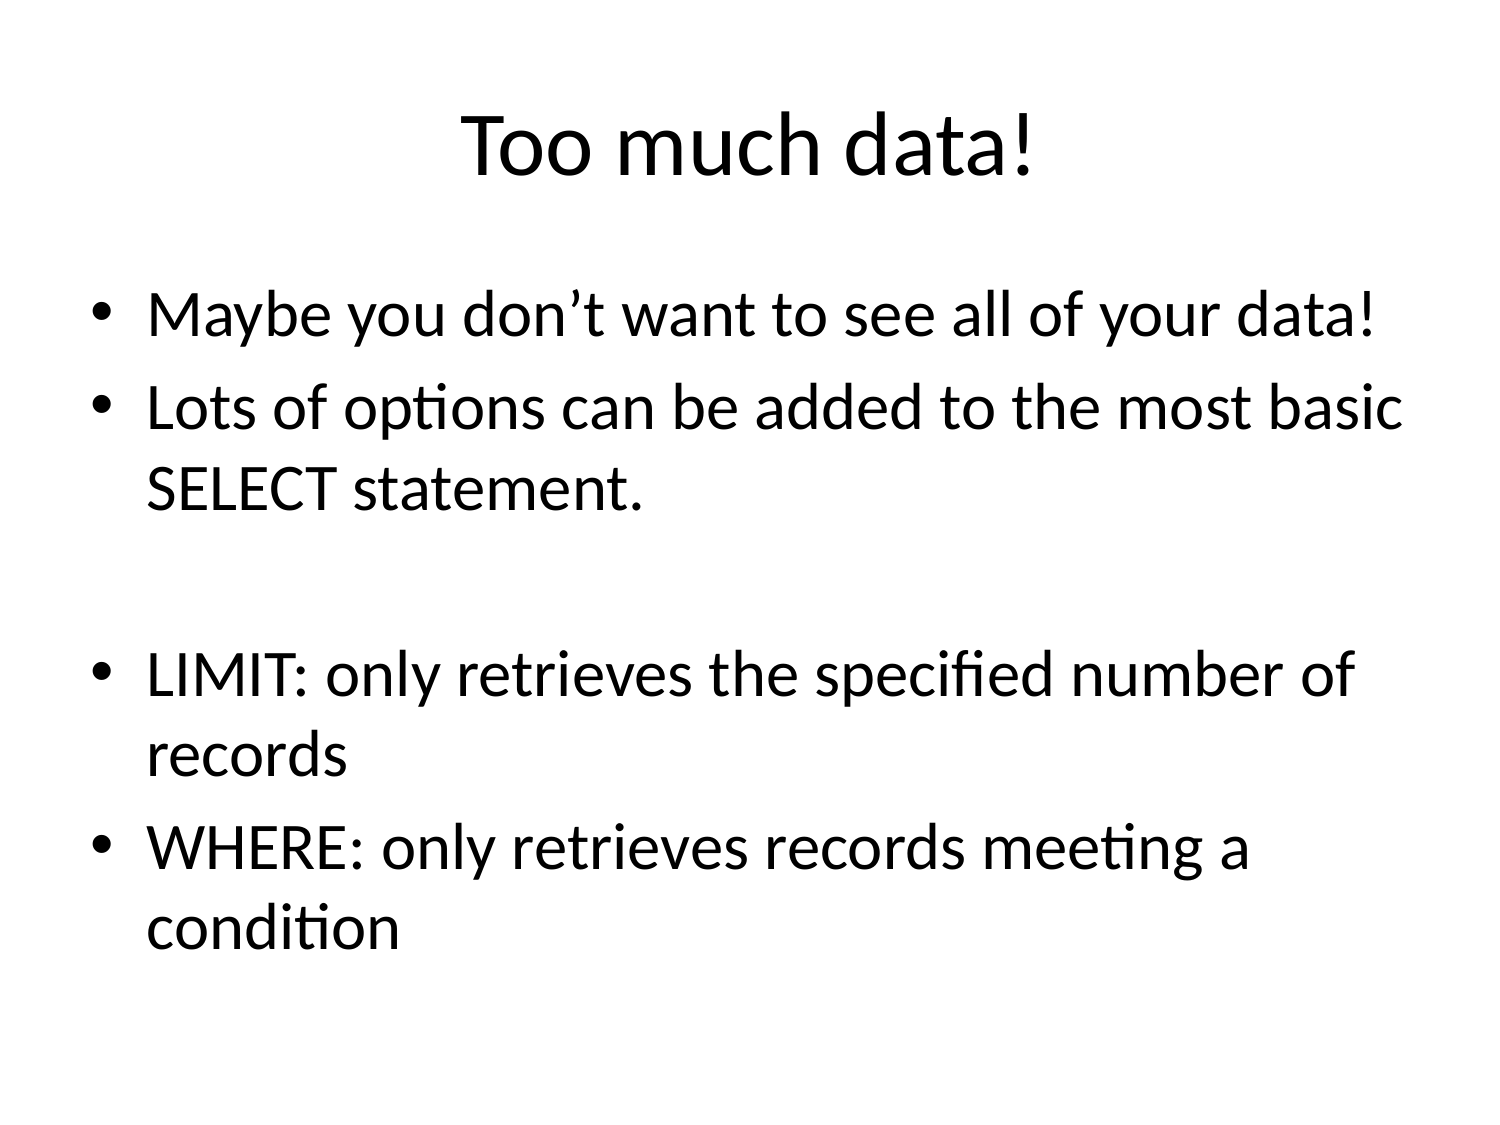

# Too much data!
Maybe you don’t want to see all of your data!
Lots of options can be added to the most basic SELECT statement.

LIMIT: only retrieves the specified number of records
WHERE: only retrieves records meeting a condition